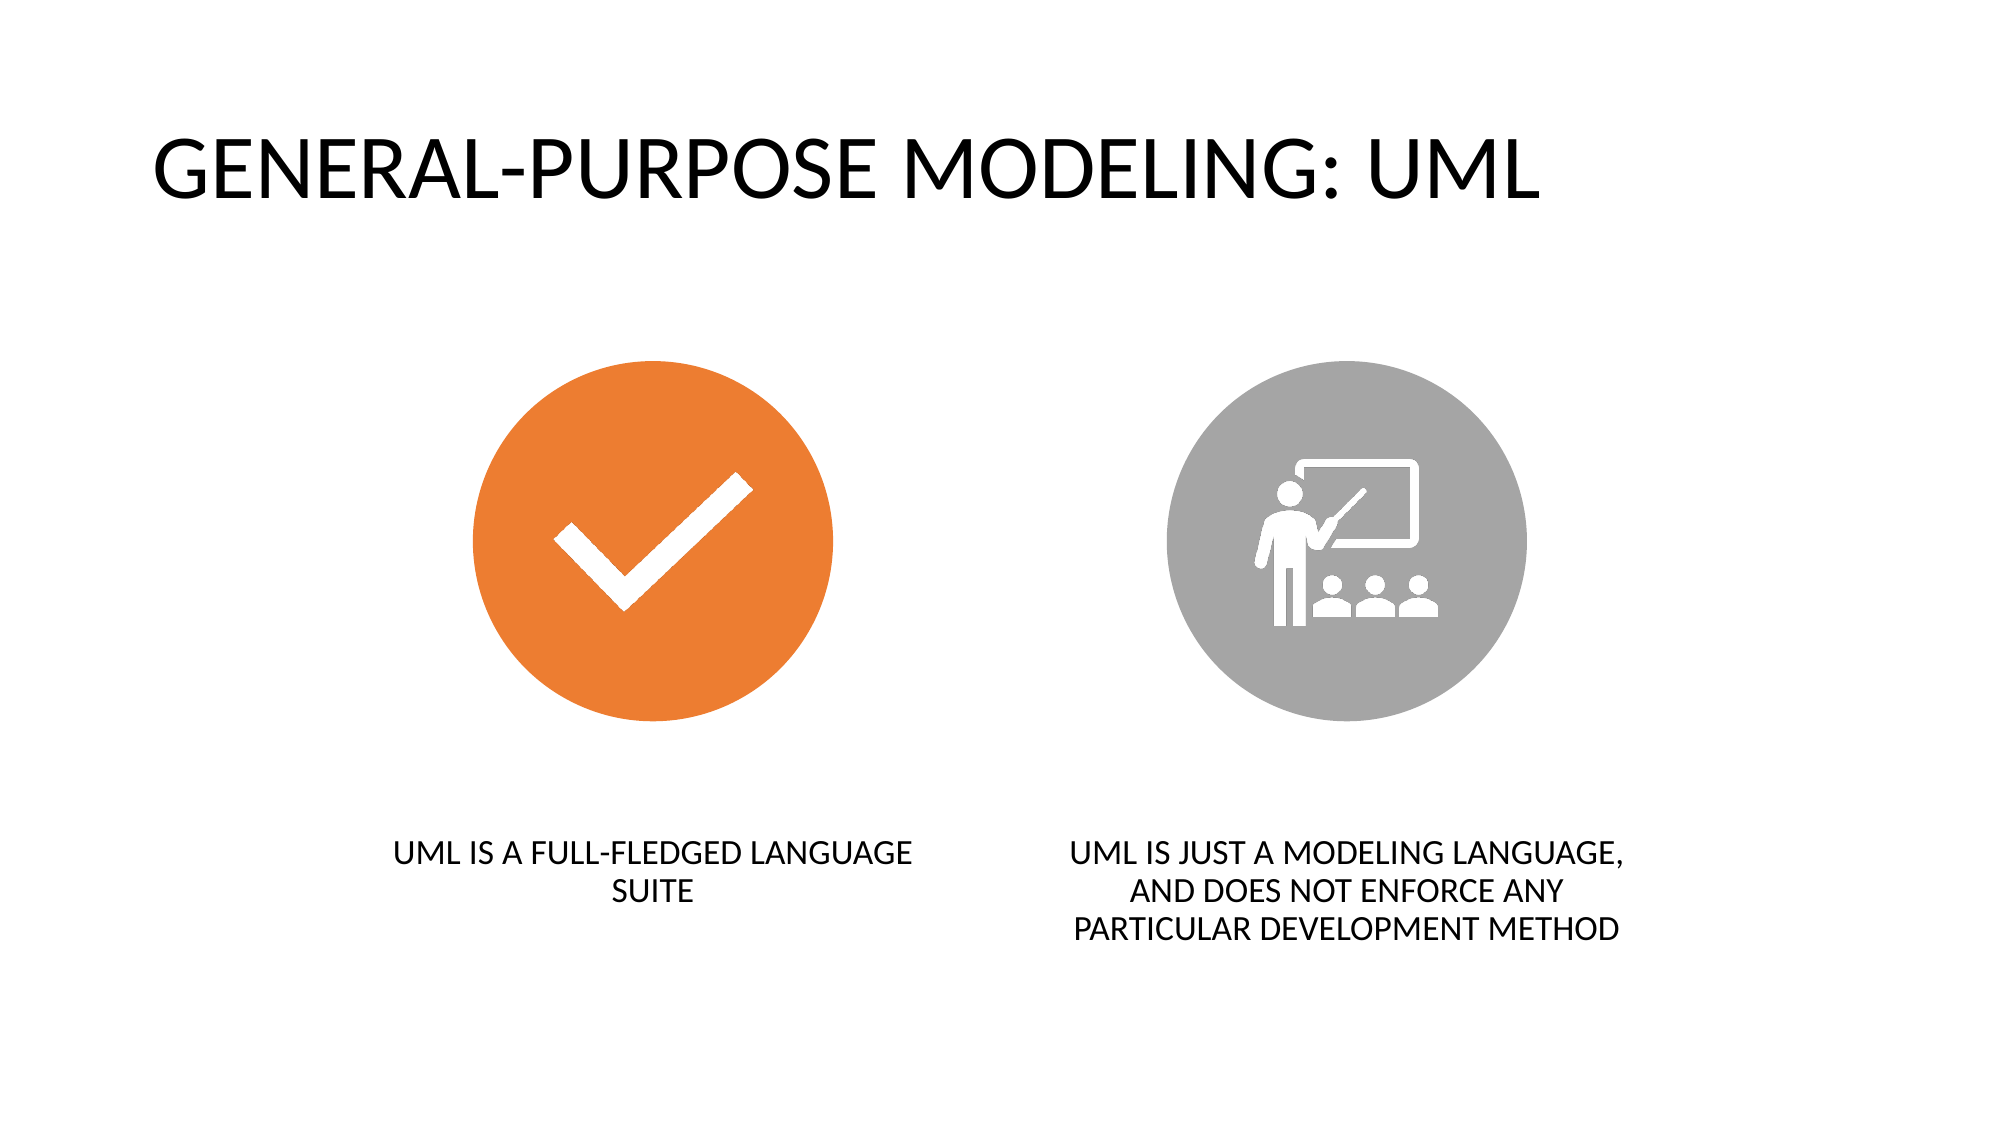

# GENERAL-PURPOSE MODELING: UML
UML is a full-fledged language suite
UML is just a modeling language, and does not enforce any particular development method